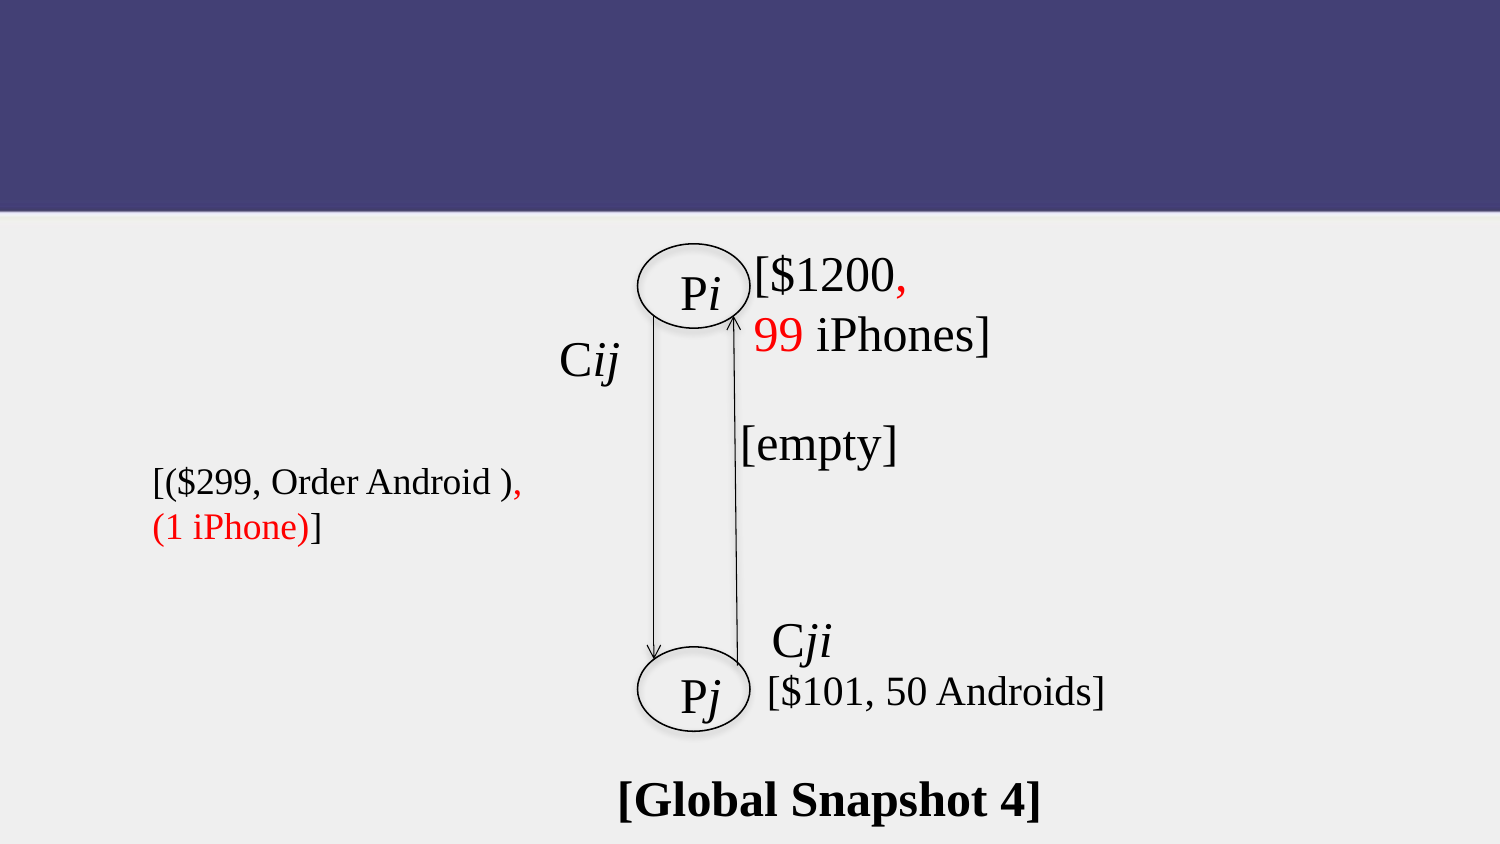

[$1200,
99 iPhones]

Pi
Cij
Cji

Pj
[empty]
[($299, Order Android ),
(1 iPhone)]

[$101, 50 Androids]
[Global Snapshot 4]